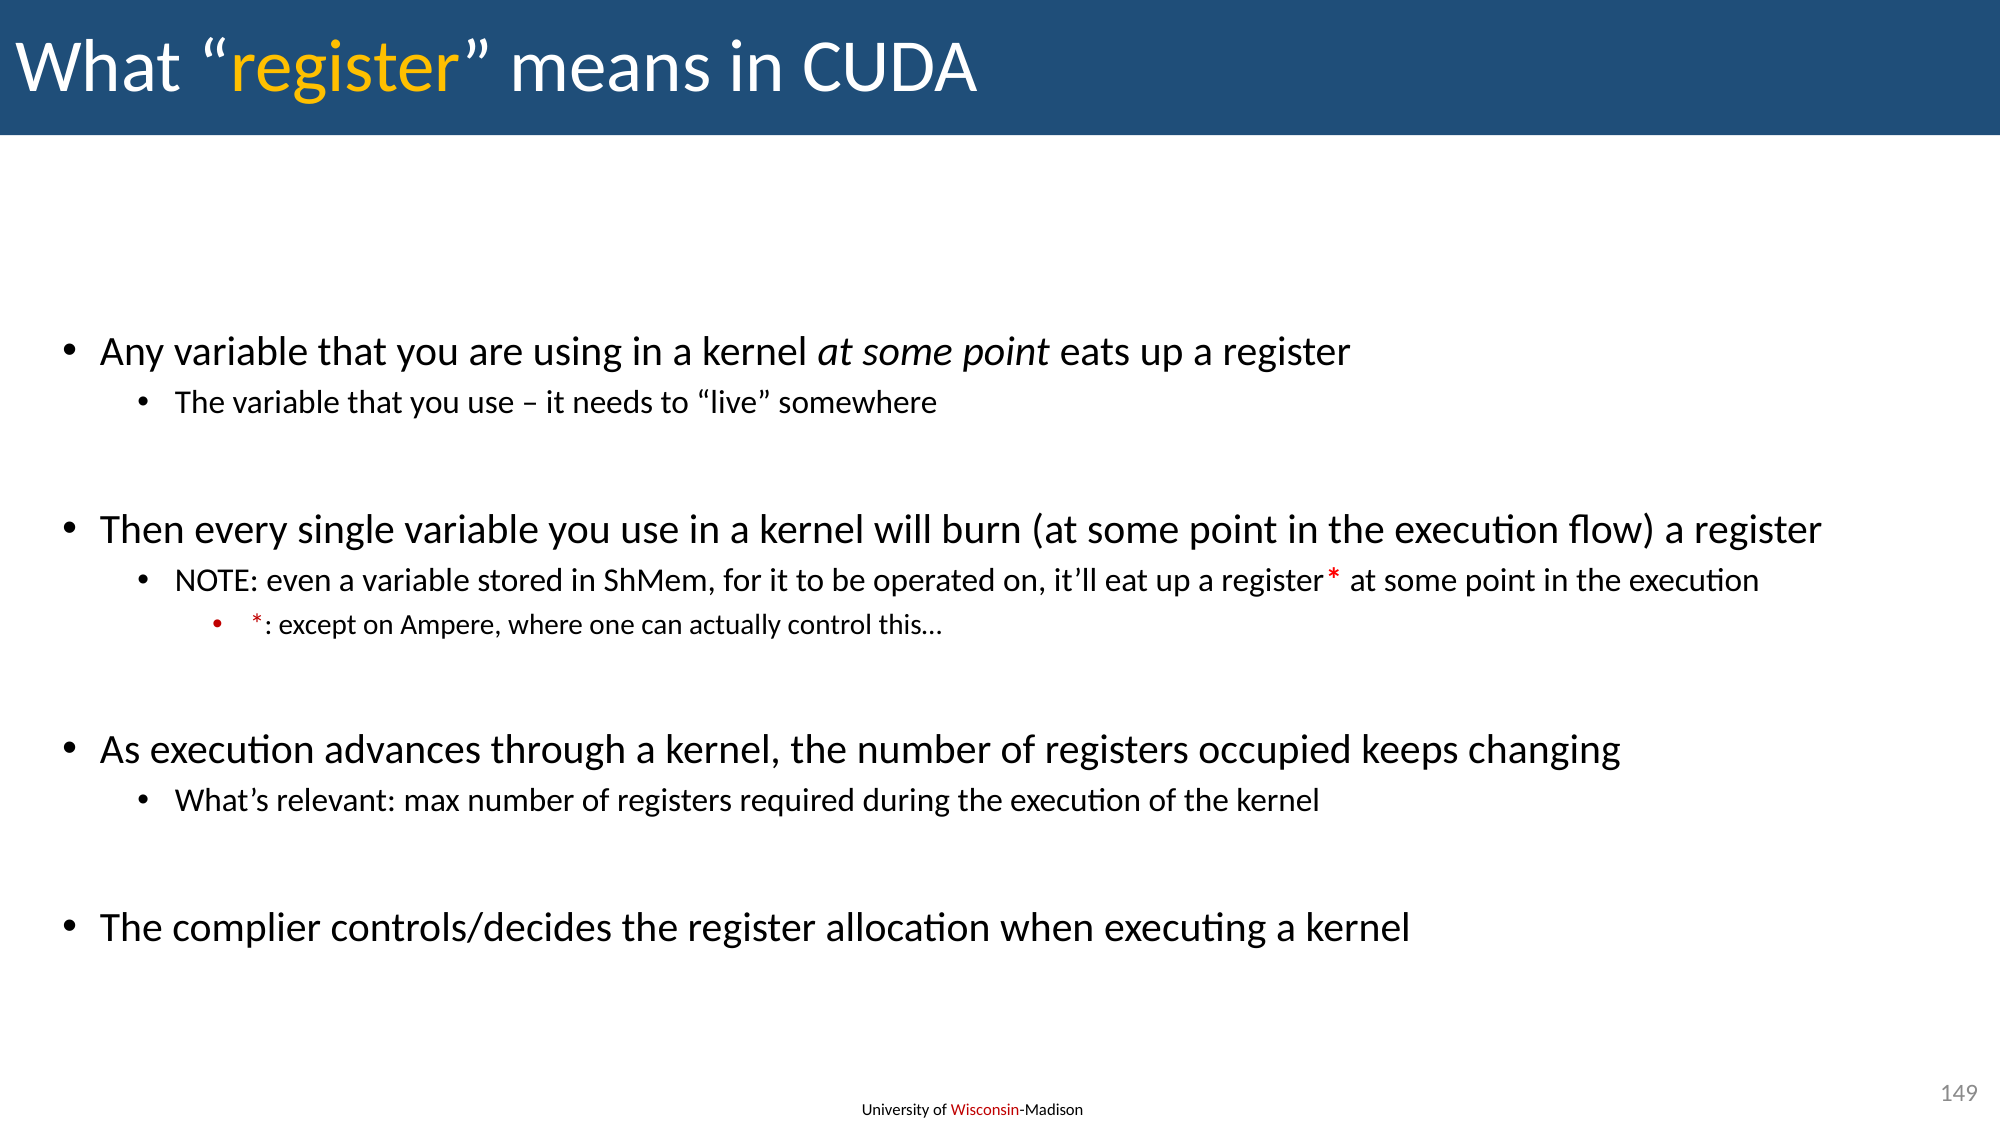

# What “register” means in CUDA

Any variable that you are using in a kernel at some point eats up a register
The variable that you use – it needs to “live” somewhere

Then every single variable you use in a kernel will burn (at some point in the execution flow) a register
NOTE: even a variable stored in ShMem, for it to be operated on, it’ll eat up a register* at some point in the execution
*: except on Ampere, where one can actually control this…

As execution advances through a kernel, the number of registers occupied keeps changing
What’s relevant: max number of registers required during the execution of the kernel

The complier controls/decides the register allocation when executing a kernel

149